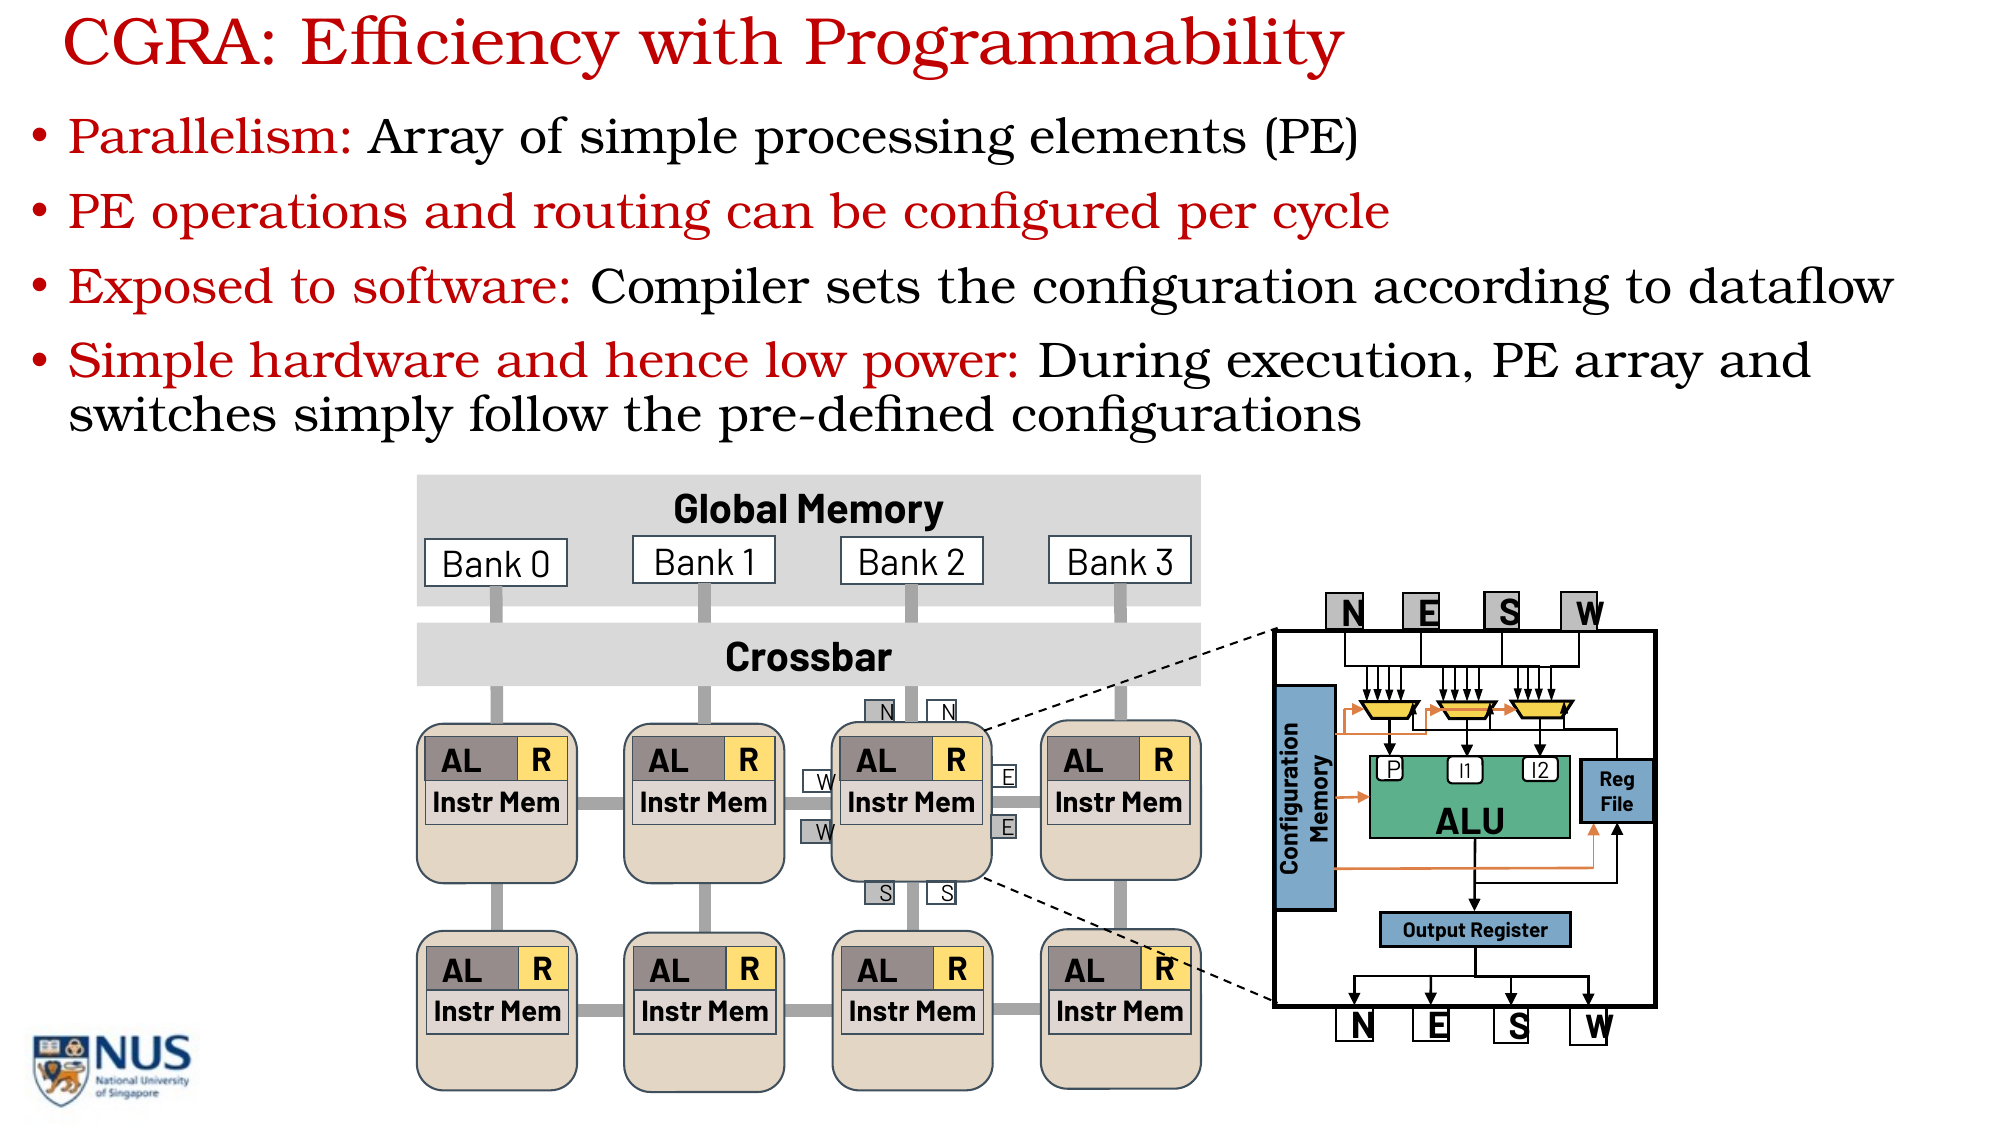

# CGRA: Efficiency with Programmability
Parallelism: Array of simple processing elements (PE)
PE operations and routing can be configured per cycle
Exposed to software: Compiler sets the configuration according to dataflow
Simple hardware and hence low power: During execution, PE array and switches simply follow the pre-defined configurations
Global Memory
Bank 1
Bank 3
Bank 2
Bank 0
Crossbar
N
N

E
W
E
W
S
S

S
W
N
E

P
ALU
I1
I2
Reg File
Configuration Memory
Output Register
E
N
S
W
R
ALU

Instr Mem

R
ALU

Instr Mem

R
ALU

Instr Mem

R
ALU

Instr Mem

R
ALU

Instr Mem

R
ALU

Instr Mem

R
ALU

Instr Mem

R
ALU

Instr Mem